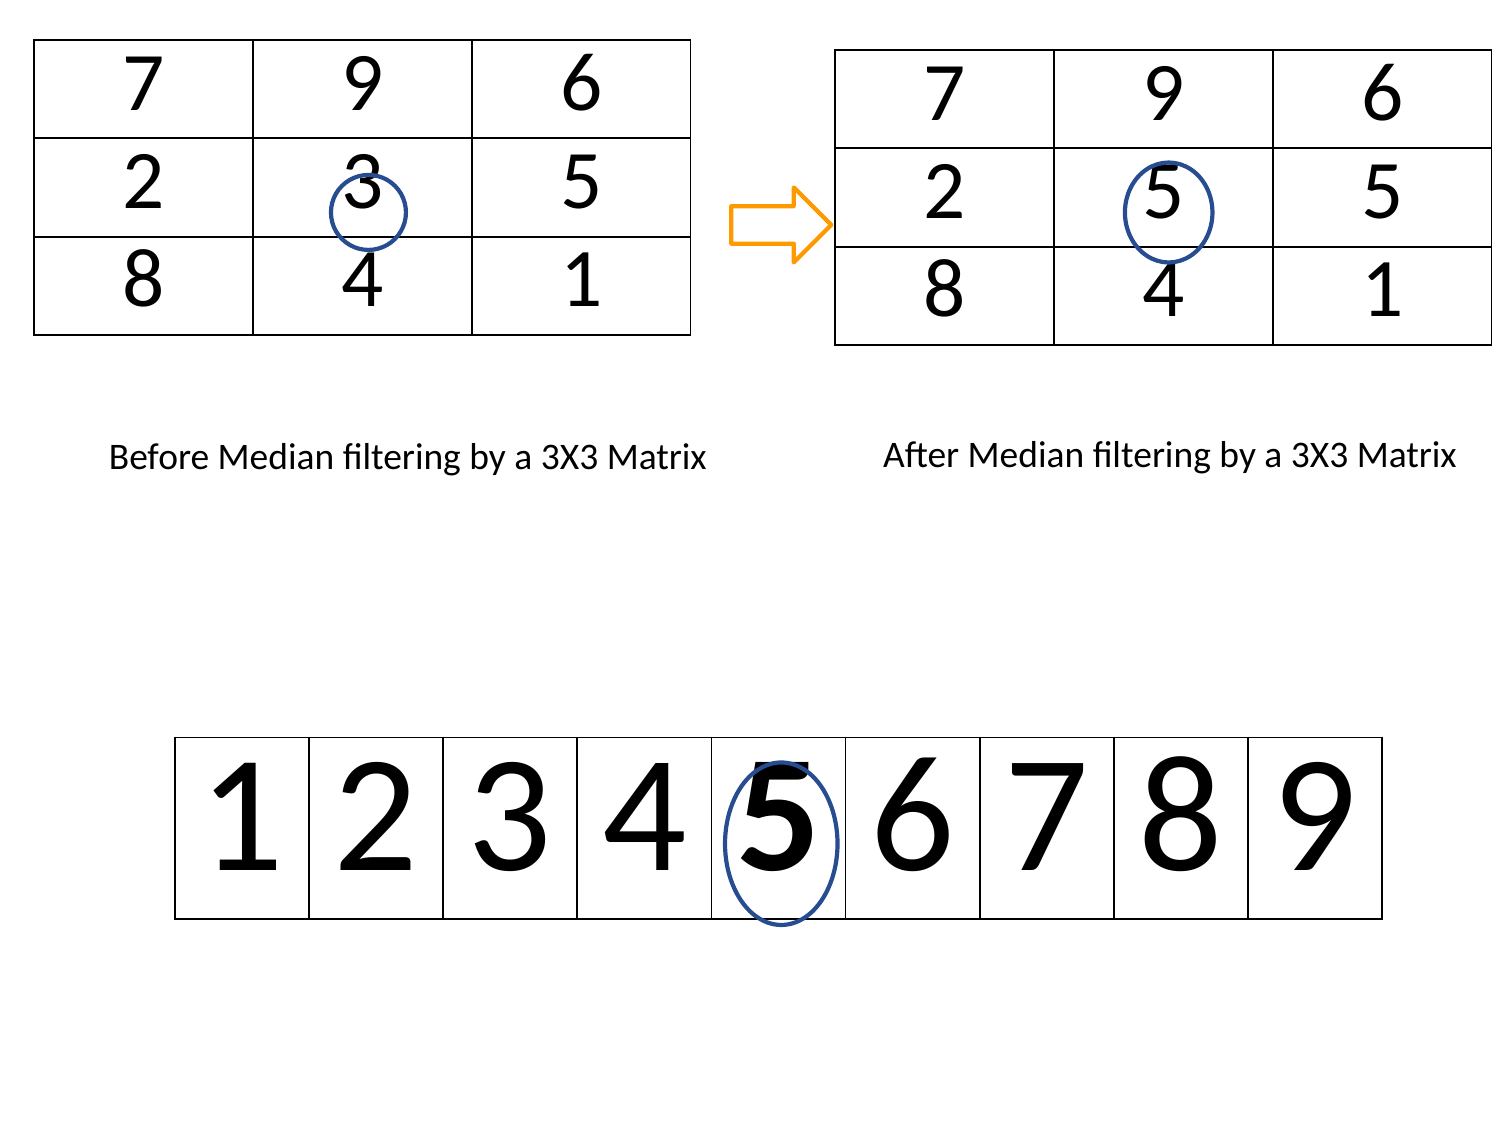

| 7 | 9 | 6 |
| --- | --- | --- |
| 2 | 3 | 5 |
| 8 | 4 | 1 |
| 7 | 9 | 6 |
| --- | --- | --- |
| 2 | 5 | 5 |
| 8 | 4 | 1 |

After Median filtering by a 3X3 Matrix
Before Median filtering by a 3X3 Matrix
| 1 | 2 | 3 | 4 | 5 | 6 | 7 | 8 | 9 |
| --- | --- | --- | --- | --- | --- | --- | --- | --- |